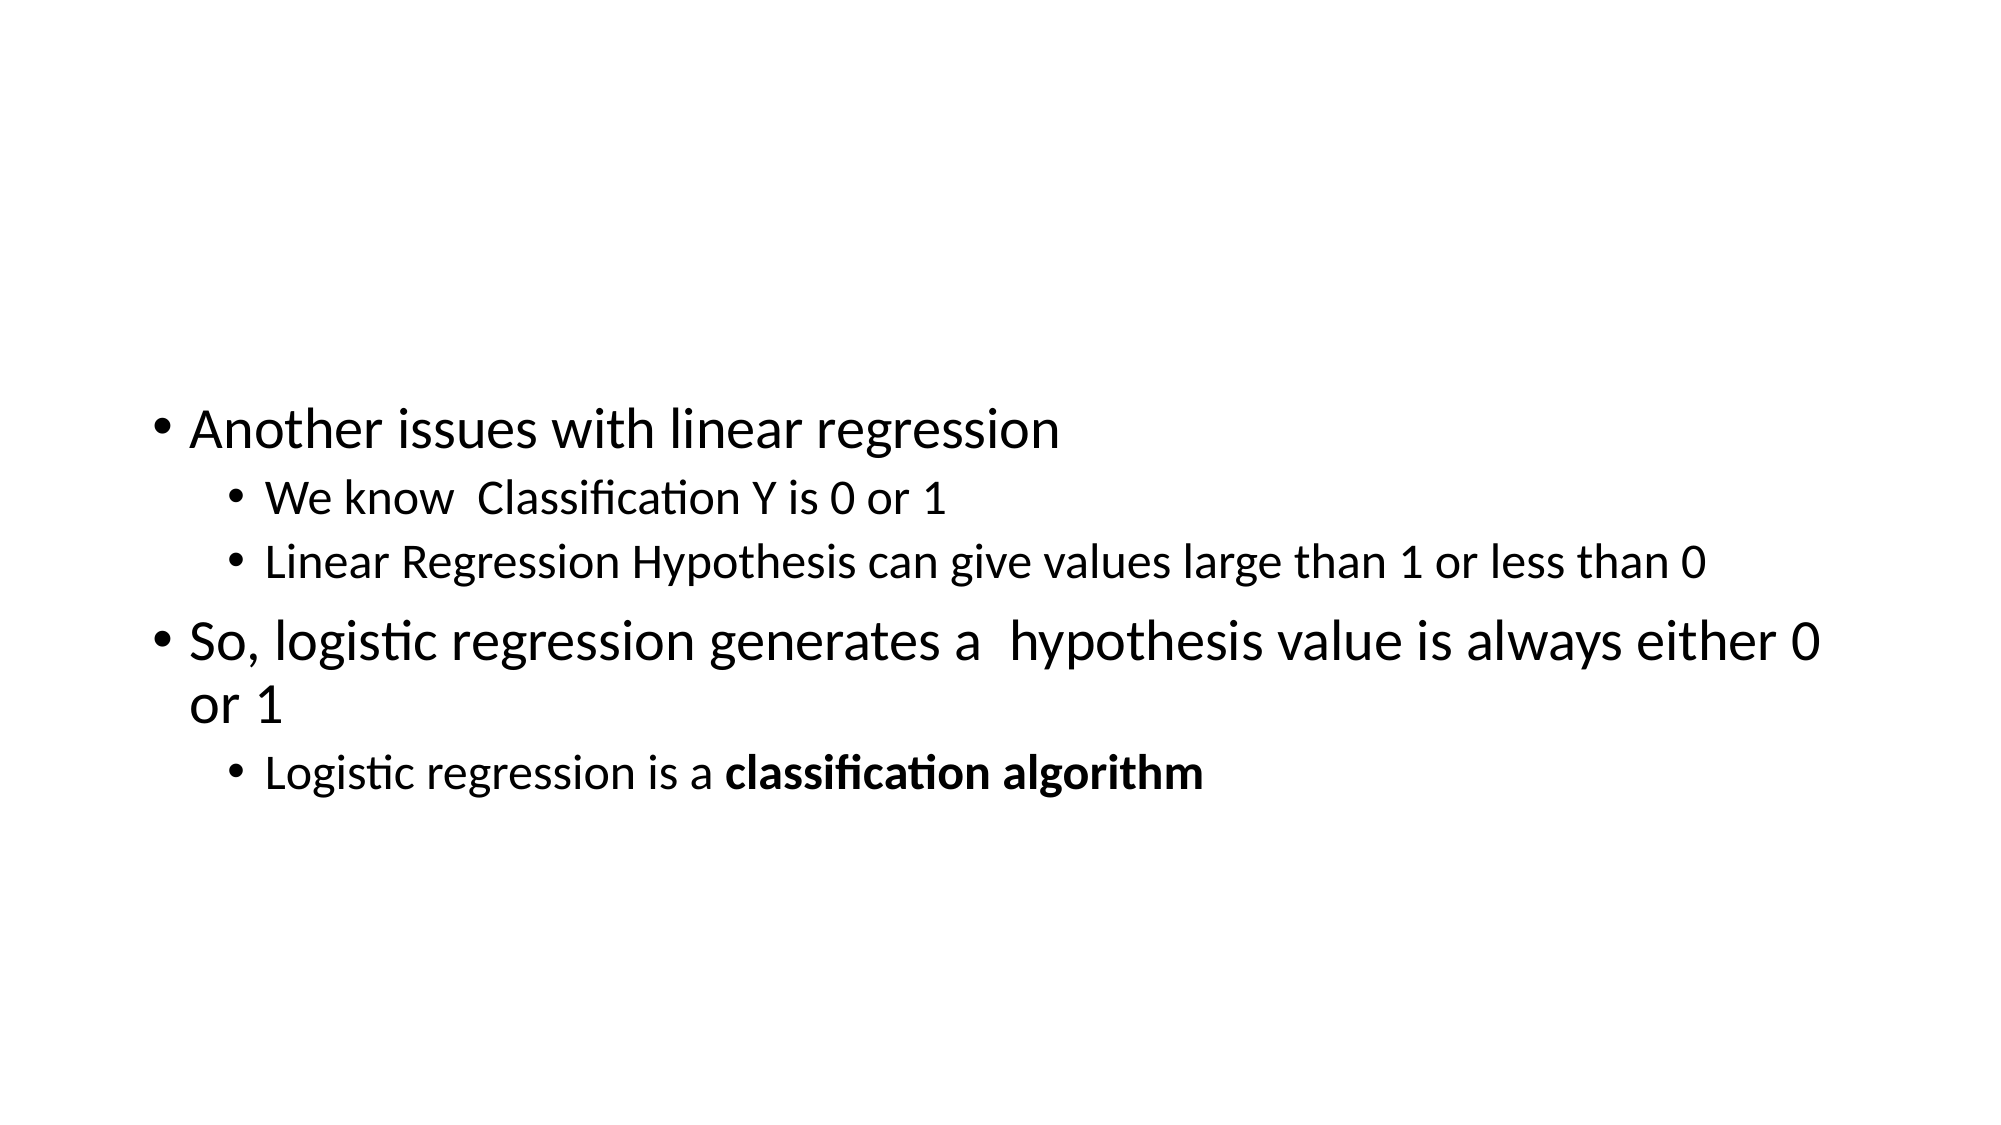

#

Another issues with linear regression
We know  Classification Y is 0 or 1
Linear Regression Hypothesis can give values large than 1 or less than 0
So, logistic regression generates a  hypothesis value is always either 0 or 1
Logistic regression is a classification algorithm